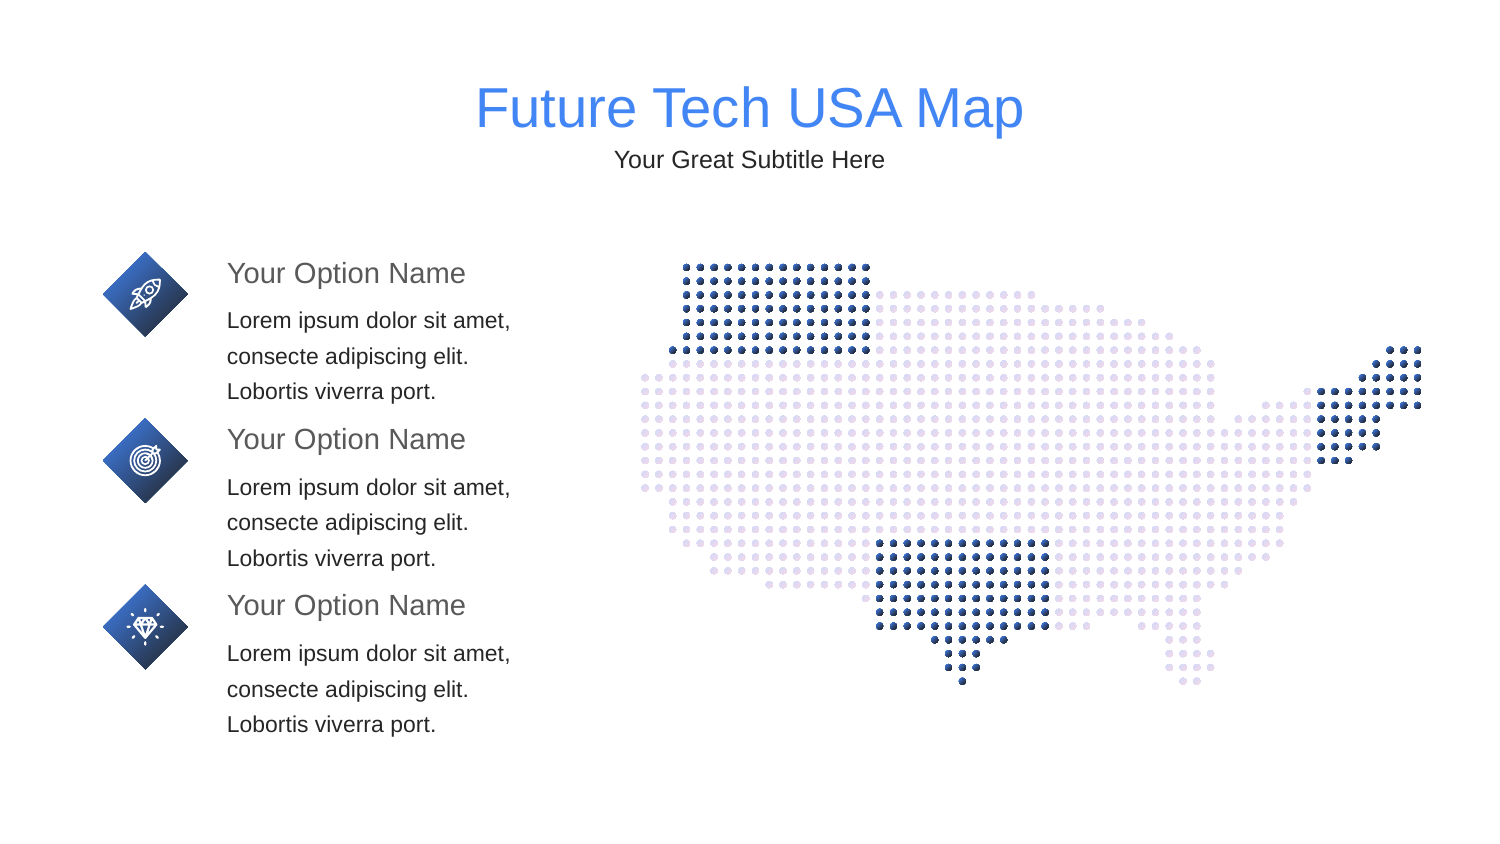

Future Tech USA Map
Your Great Subtitle Here
Your Option Name
Lorem ipsum dolor sit amet, consecte adipiscing elit. Lobortis viverra port.

Your Option Name
Lorem ipsum dolor sit amet, consecte adipiscing elit. Lobortis viverra port.

Your Option Name
Lorem ipsum dolor sit amet, consecte adipiscing elit. Lobortis viverra port.